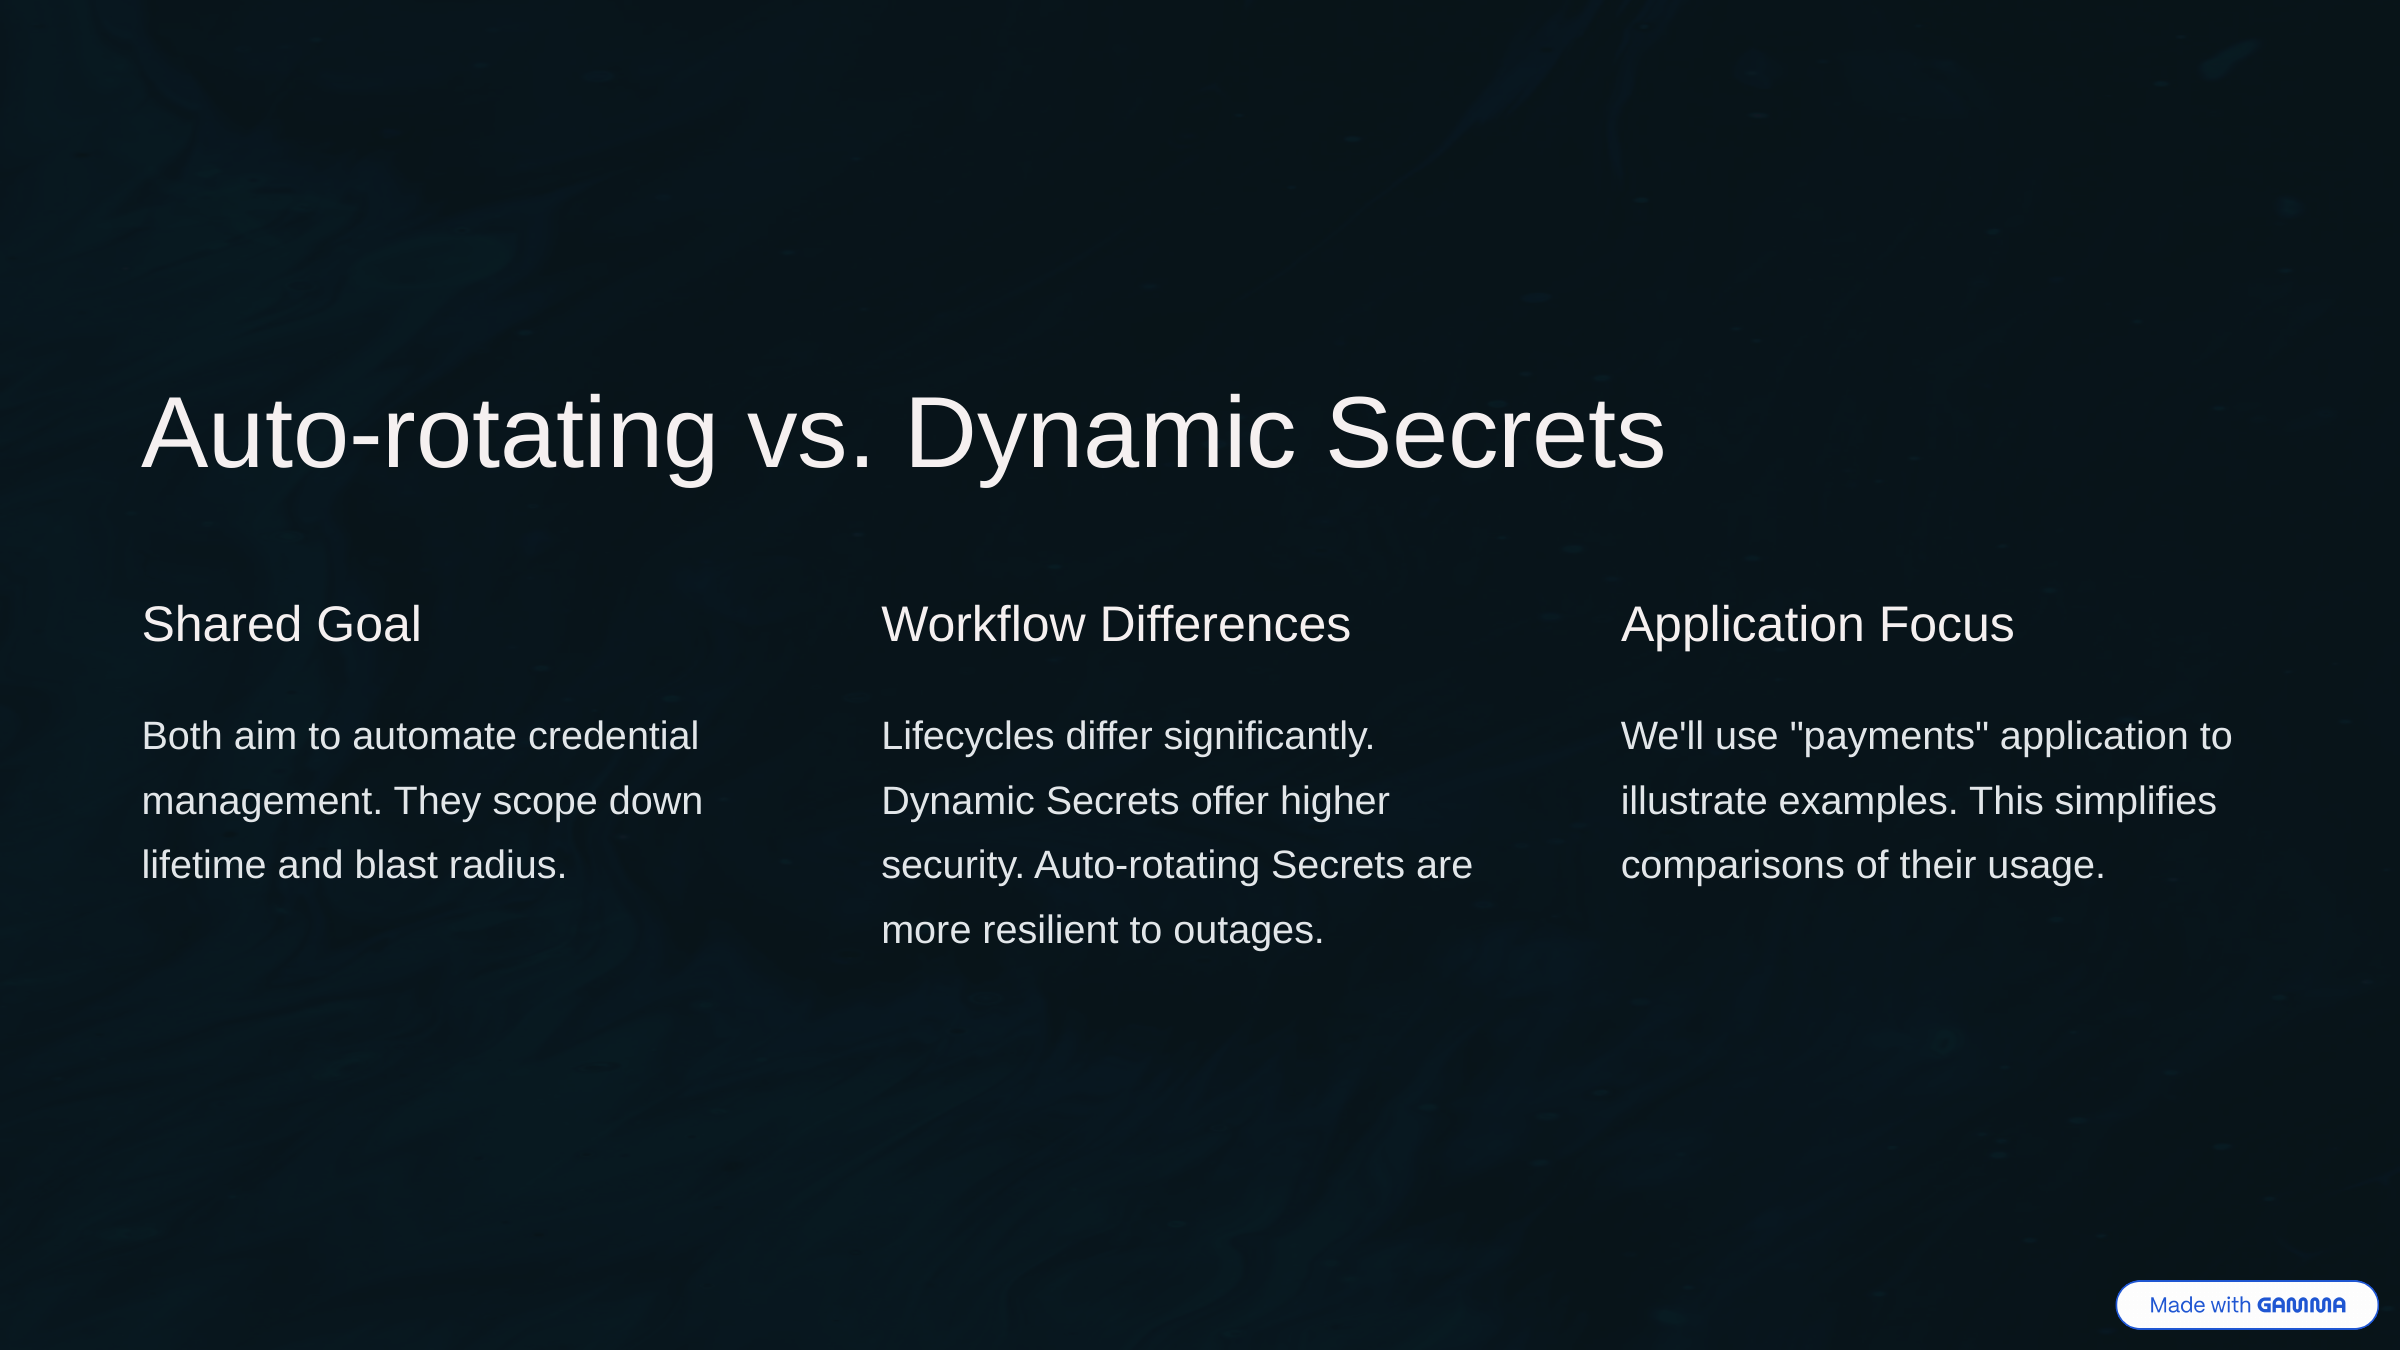

Auto-rotating vs. Dynamic Secrets
Shared Goal
Workflow Differences
Application Focus
Both aim to automate credential management. They scope down lifetime and blast radius.
Lifecycles differ significantly. Dynamic Secrets offer higher security. Auto-rotating Secrets are more resilient to outages.
We'll use "payments" application to illustrate examples. This simplifies comparisons of their usage.